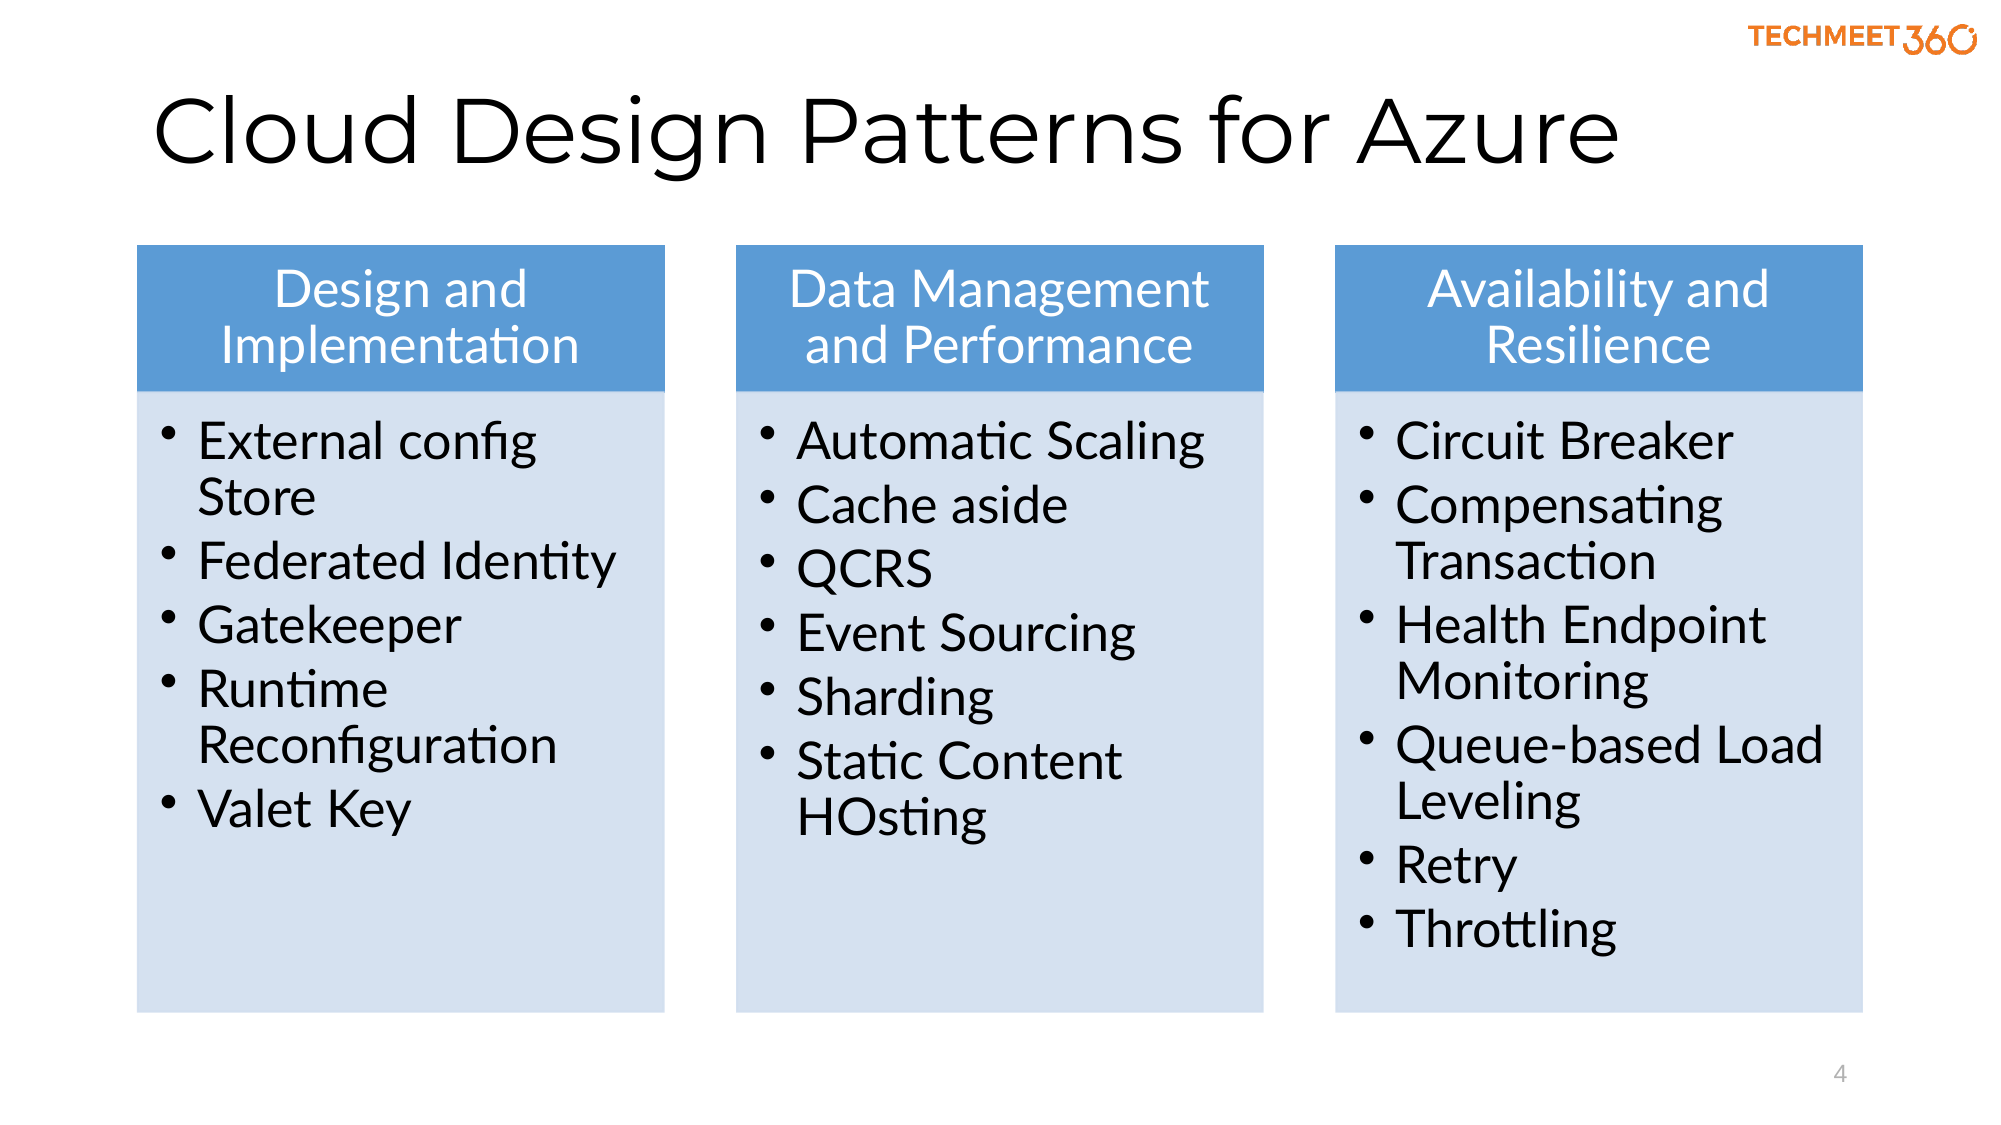

# Cloud Design Patterns for Azure
Design and Implementation
External config Store
Federated Identity
Gatekeeper
Runtime Reconfiguration
Valet Key
Data Management and Performance
Automatic Scaling
Cache aside
QCRS
Event Sourcing
Sharding
Static Content HOsting
Availability and Resilience
Circuit Breaker
Compensating Transaction
Health Endpoint Monitoring
Queue-based Load Leveling
Retry
Throttling
4